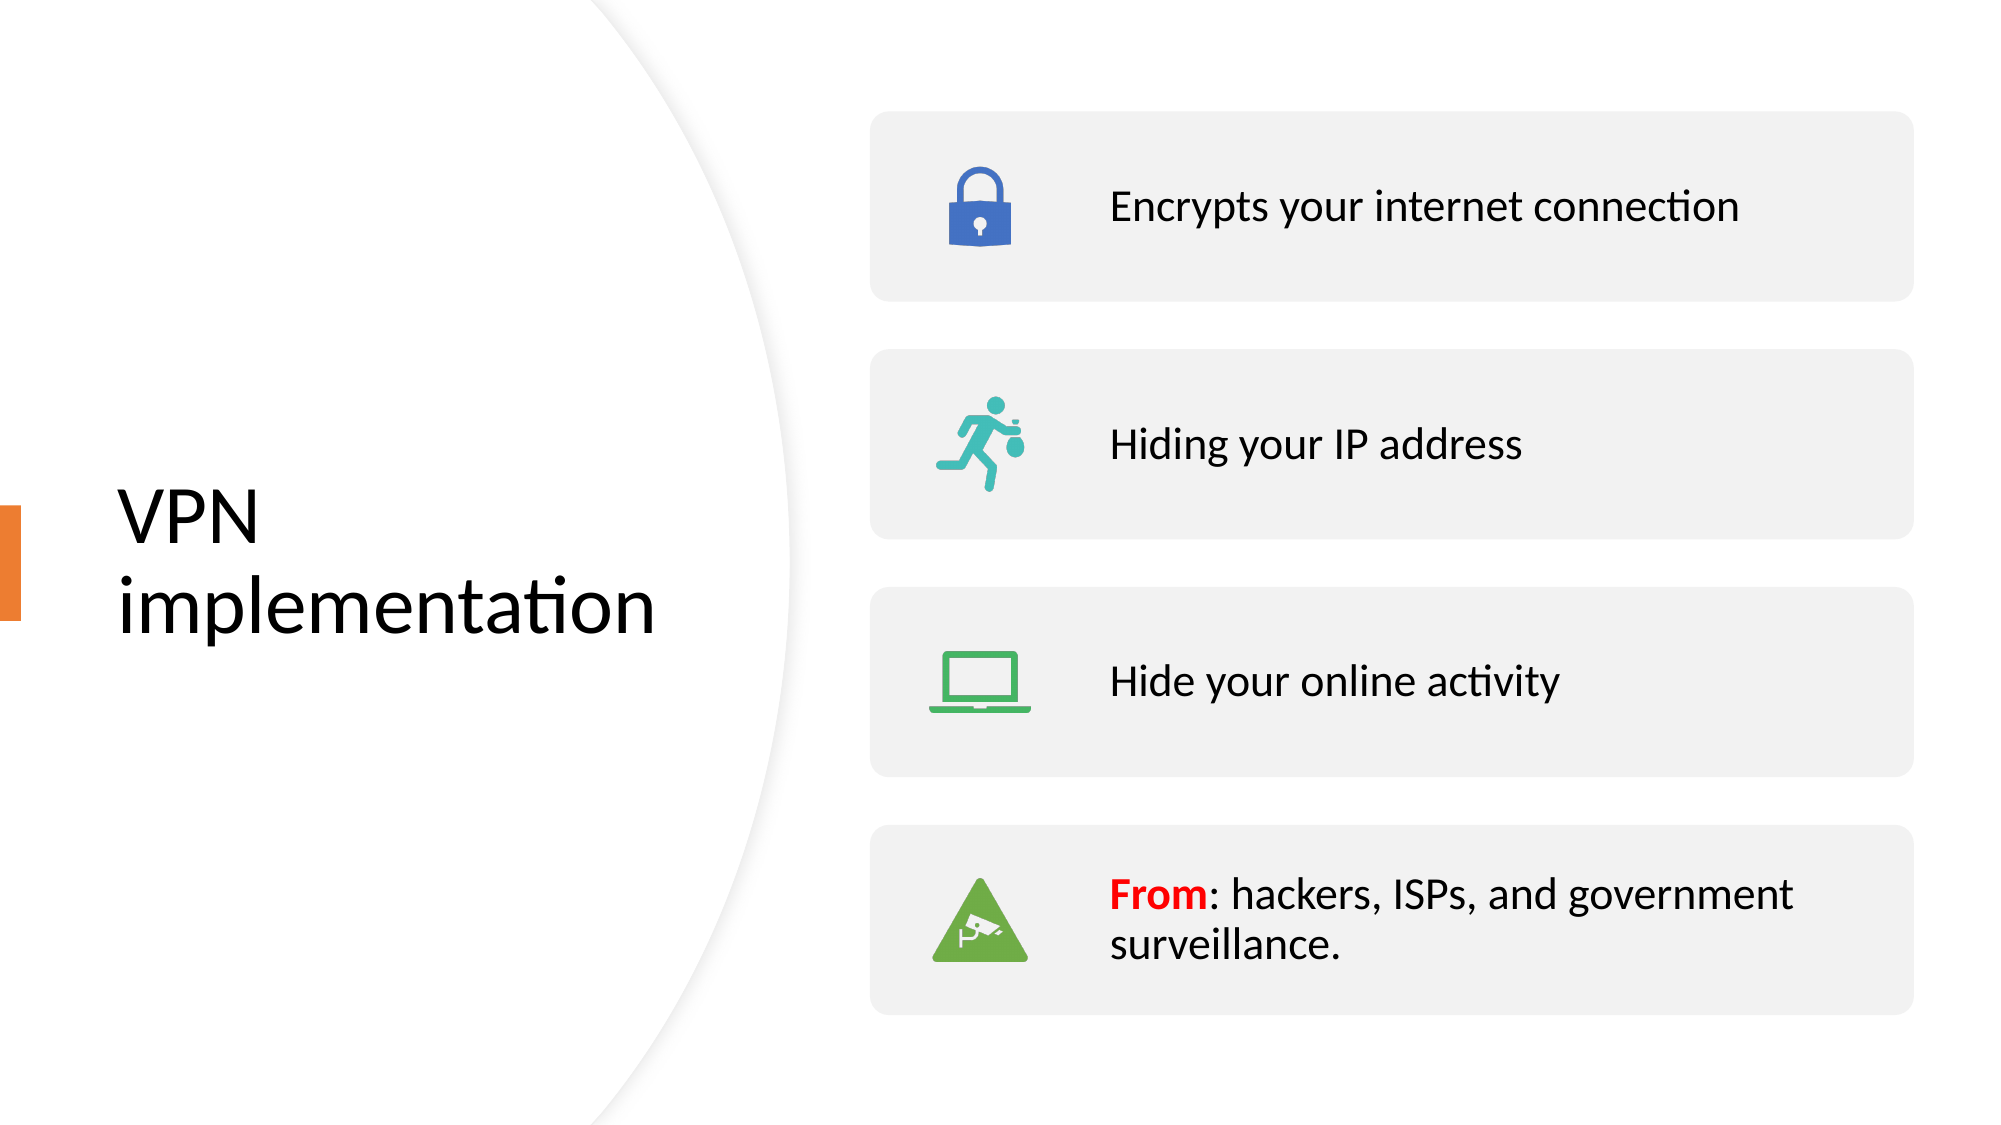

Encrypts your internet connection
Hiding your IP address
Hide your online activity
From: hackers, ISPs, and government surveillance.
# VPN implementation